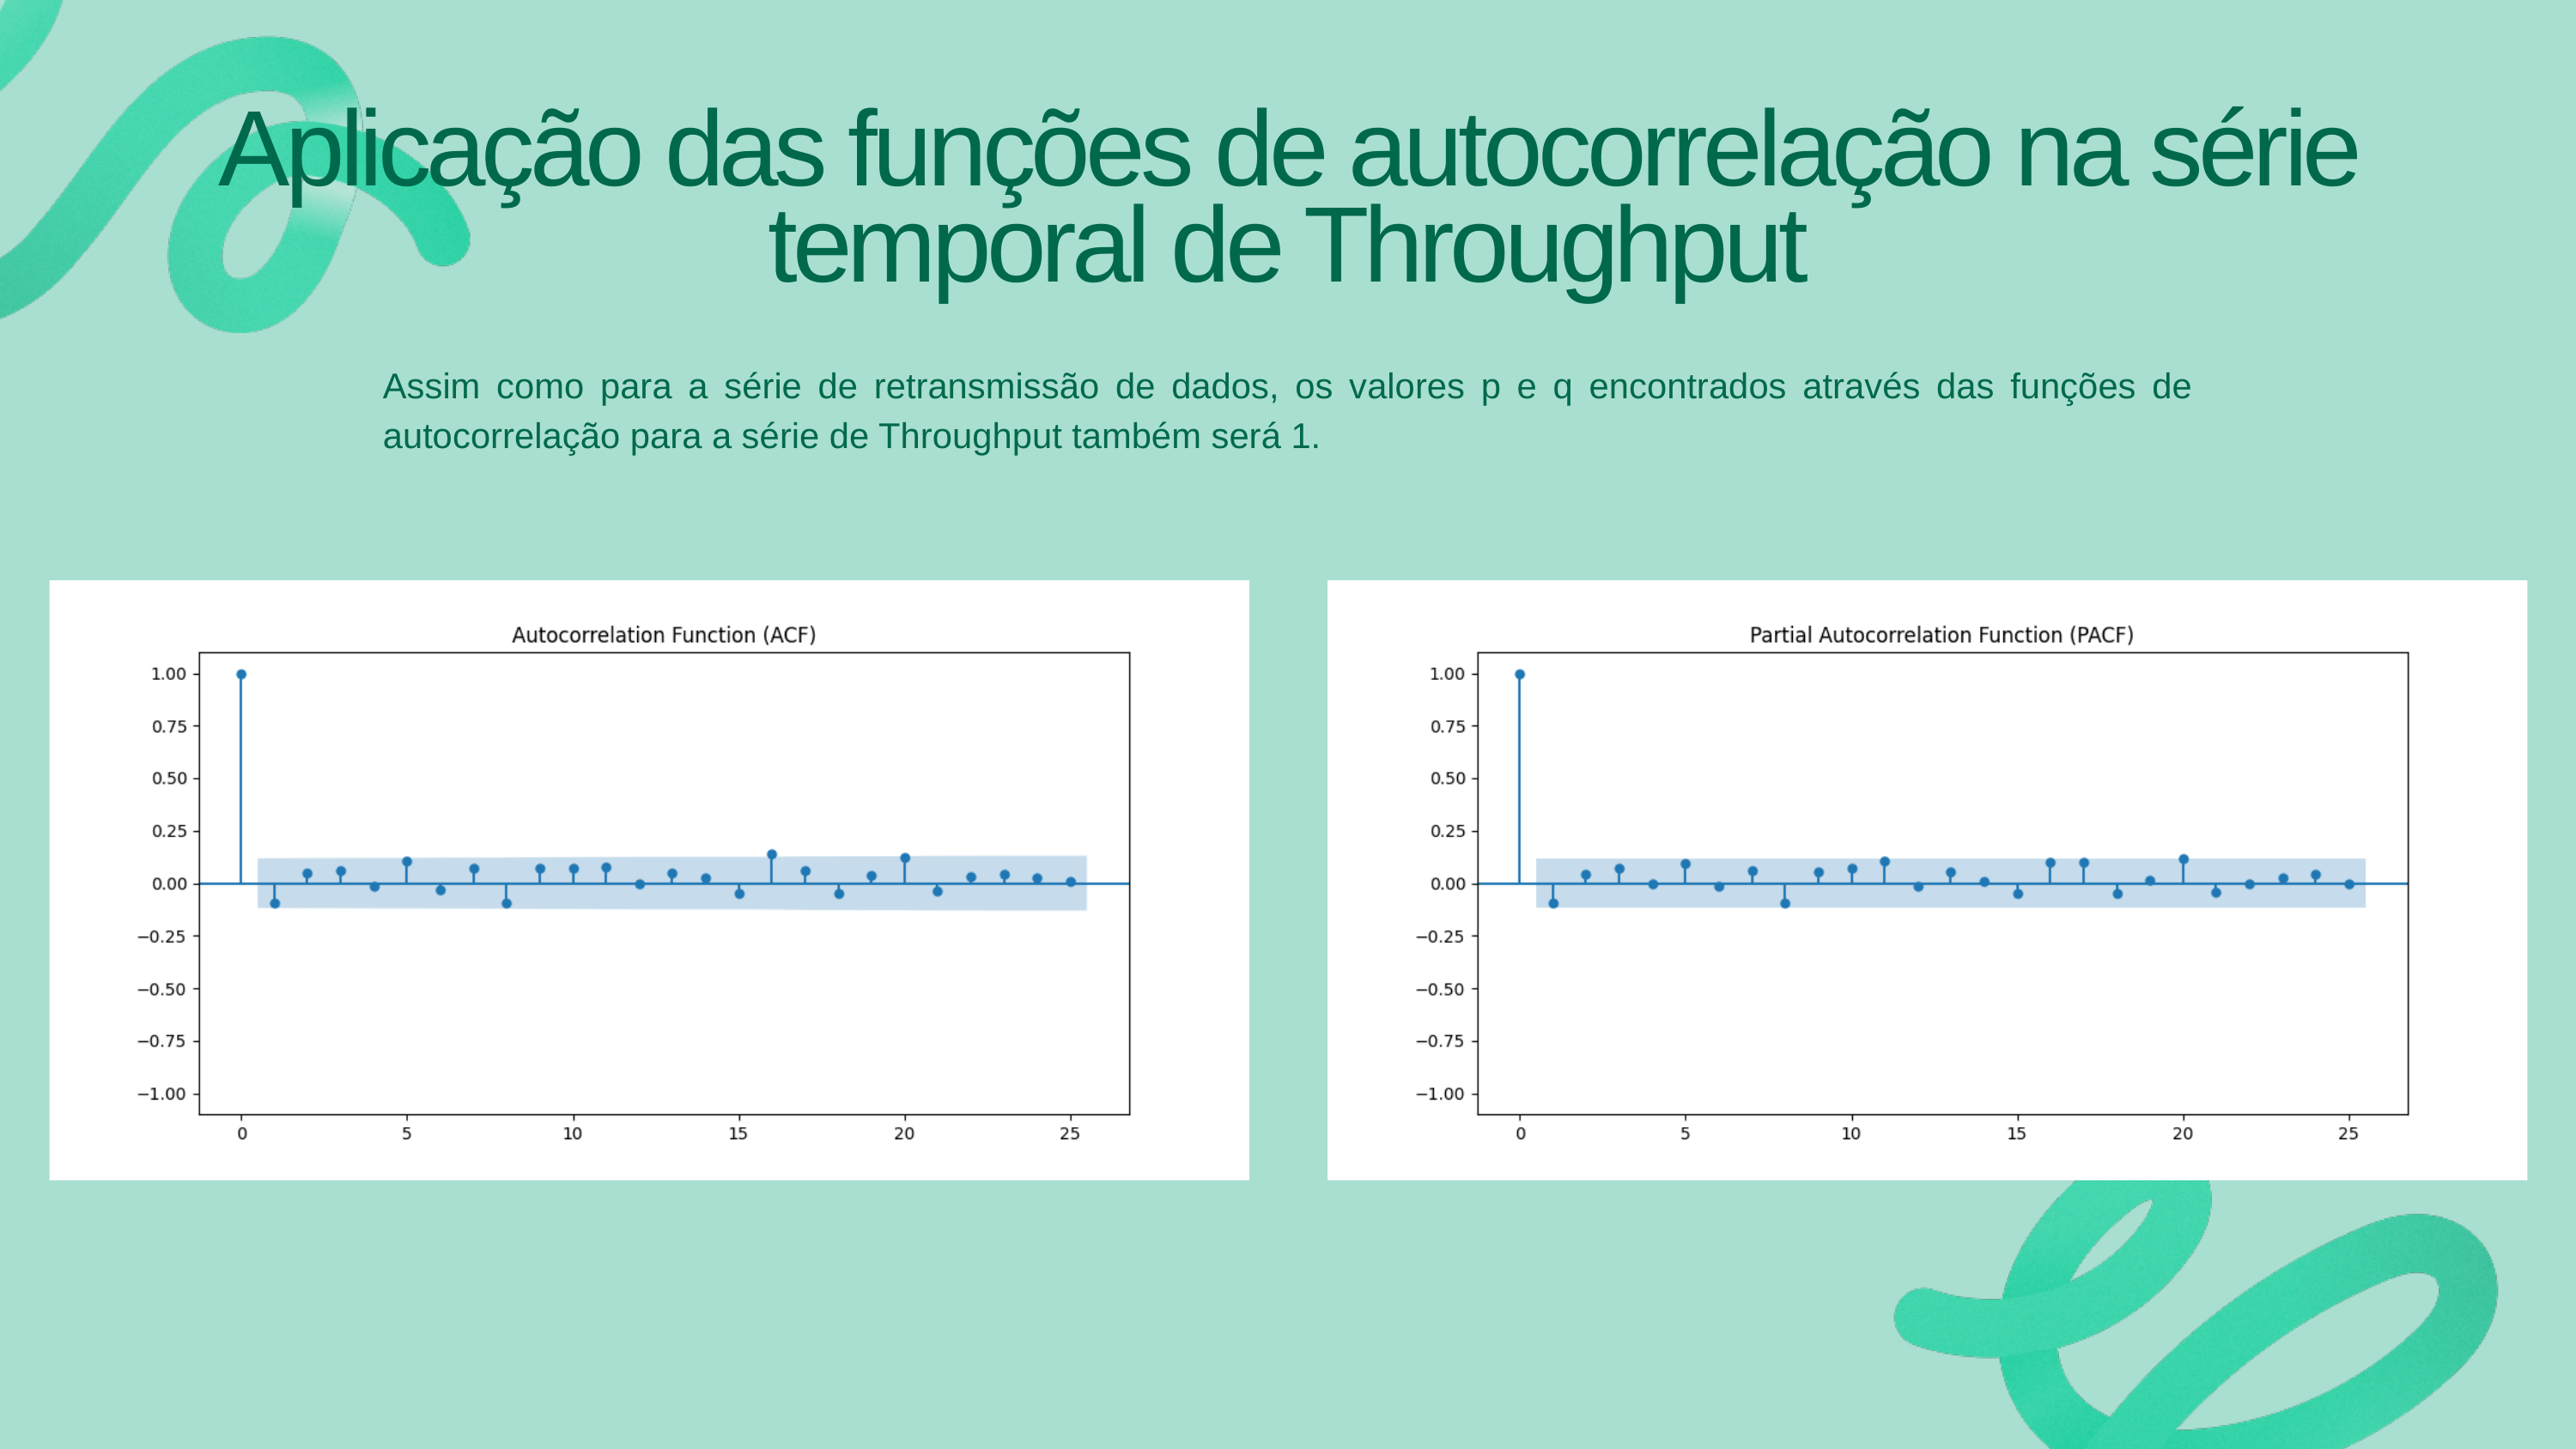

Aplicação das funções de autocorrelação na série temporal de Throughput
Assim como para a série de retransmissão de dados, os valores p e q encontrados através das funções de autocorrelação para a série de Throughput também será 1.